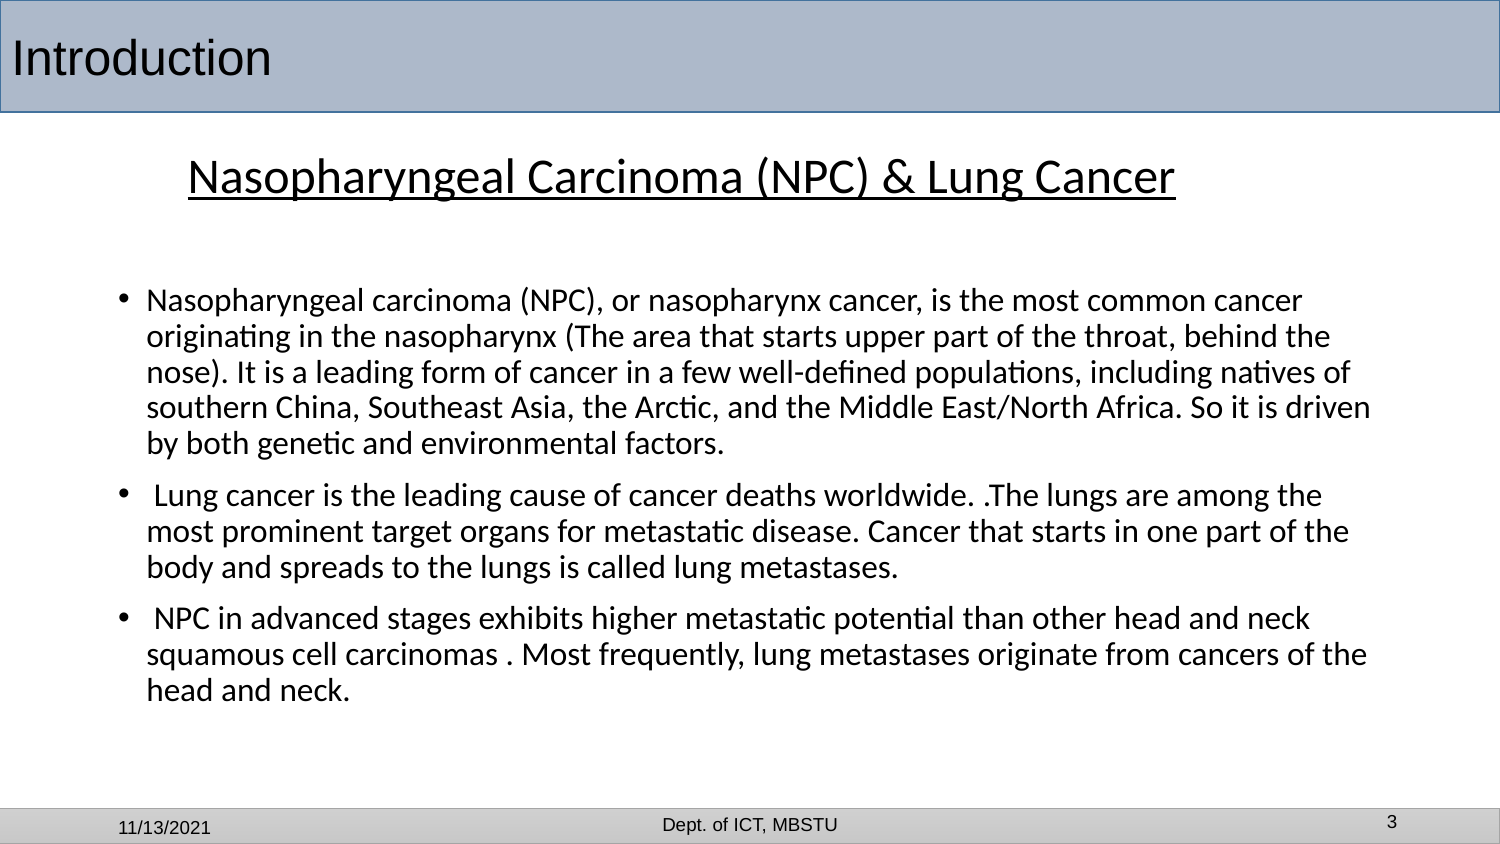

Introduction
# Nasopharyngeal Carcinoma (NPC) & Lung Cancer

Nasopharyngeal carcinoma (NPC), or nasopharynx cancer, is the most common cancer originating in the nasopharynx (The area that starts upper part of the throat, behind the nose). It is a leading form of cancer in a few well-defined populations, including natives of southern China, Southeast Asia, the Arctic, and the Middle East/North Africa. So it is driven by both genetic and environmental factors.
 Lung cancer is the leading cause of cancer deaths worldwide. .The lungs are among the most prominent target organs for metastatic disease. Cancer that starts in one part of the body and spreads to the lungs is called lung metastases.
 NPC in advanced stages exhibits higher metastatic potential than other head and neck squamous cell carcinomas . Most frequently, lung metastases originate from cancers of the head and neck.
3
Dept. of ICT, MBSTU
11/13/2021